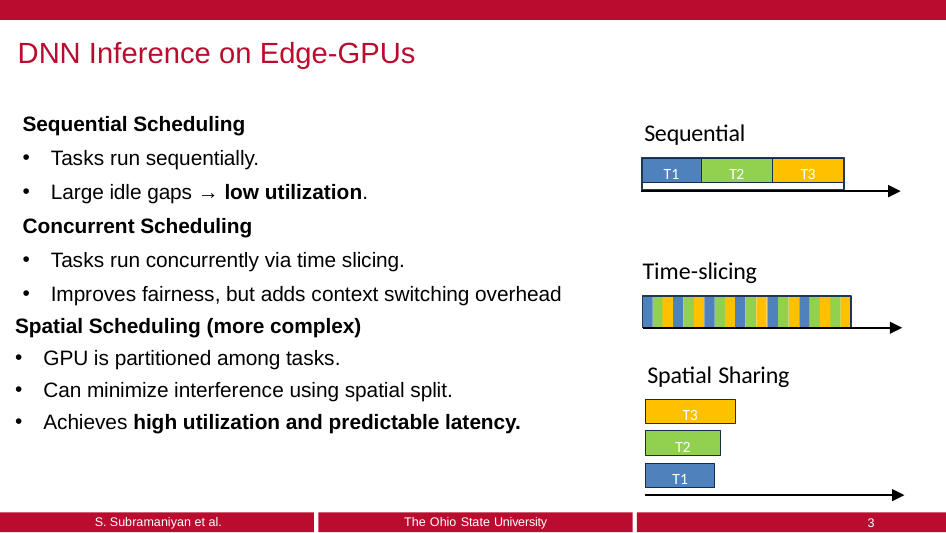

# DNN Inference on Edge-GPUs
Sequential Scheduling
Tasks run sequentially.
Large idle gaps → low utilization.
Concurrent Scheduling
Tasks run concurrently via time slicing.
Improves fairness, but adds context switching overhead
Spatial Scheduling (more complex)
GPU is partitioned among tasks.
Can minimize interference using spatial split.
Achieves high utilization and predictable latency.
Sequential

T1
T2
T3
Time-slicing

Spatial Sharing
T3
T2
T1
S. Subramaniyan et al.
The Ohio State University
3